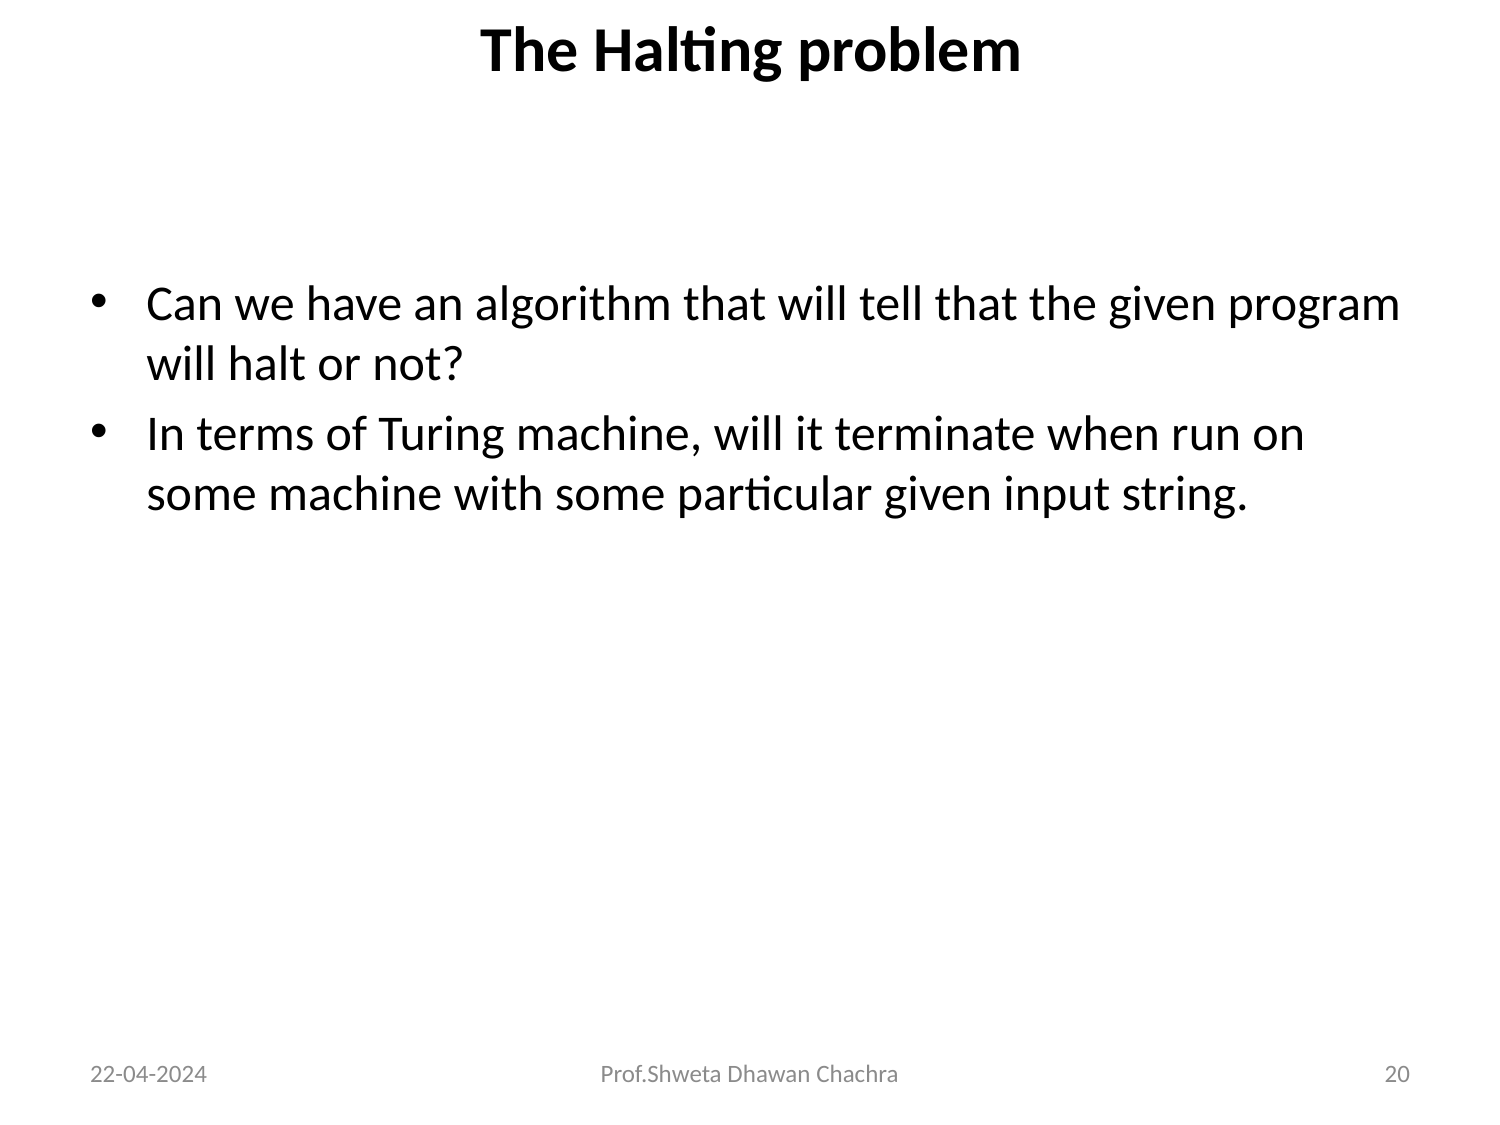

# The Halting problem
Can we have an algorithm that will tell that the given program will halt or not?
In terms of Turing machine, will it terminate when run on some machine with some particular given input string.
22-04-2024
Prof.Shweta Dhawan Chachra
20